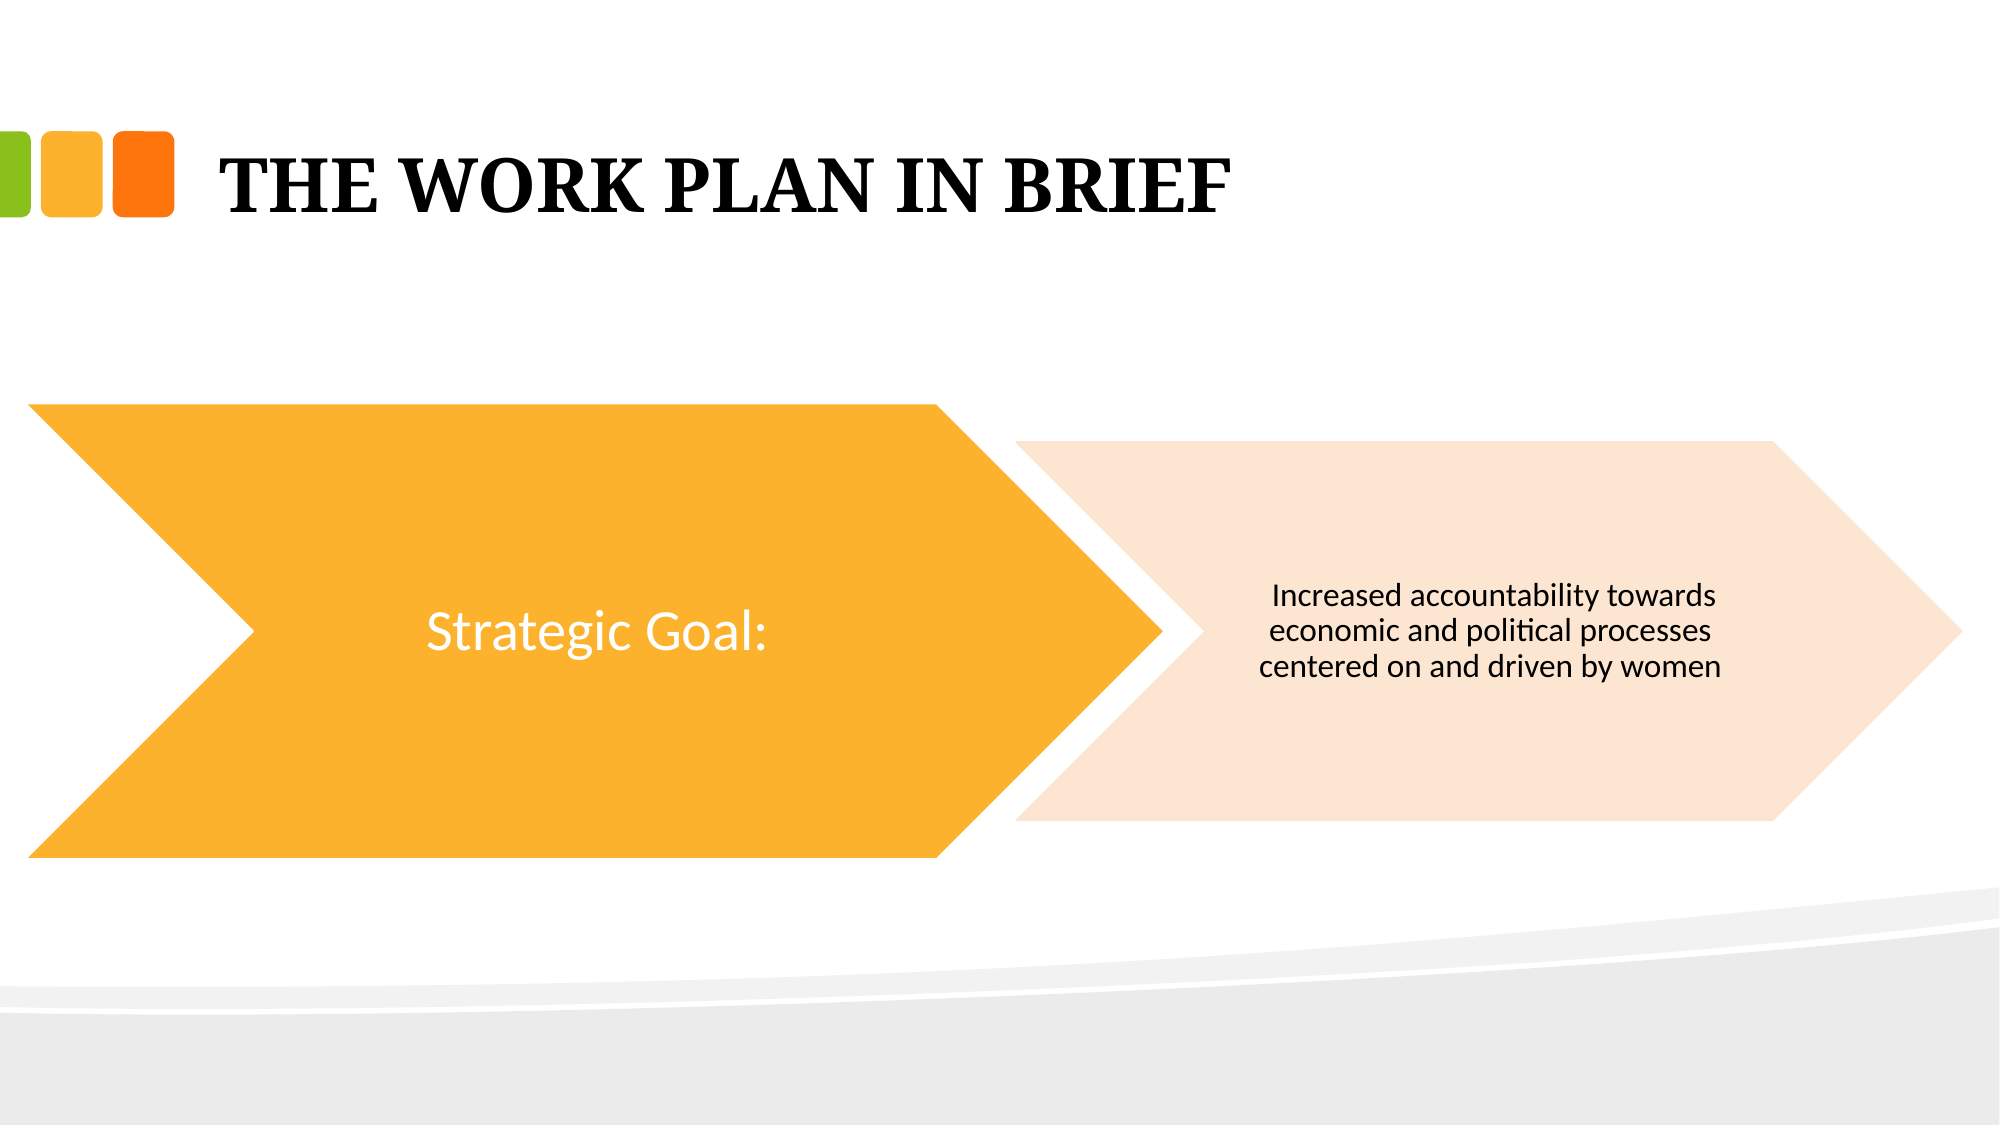

# THE WORK PLAN IN BRIEF
Strategic Goal:
 Increased accountability towards economic and political processes centered on and driven by women